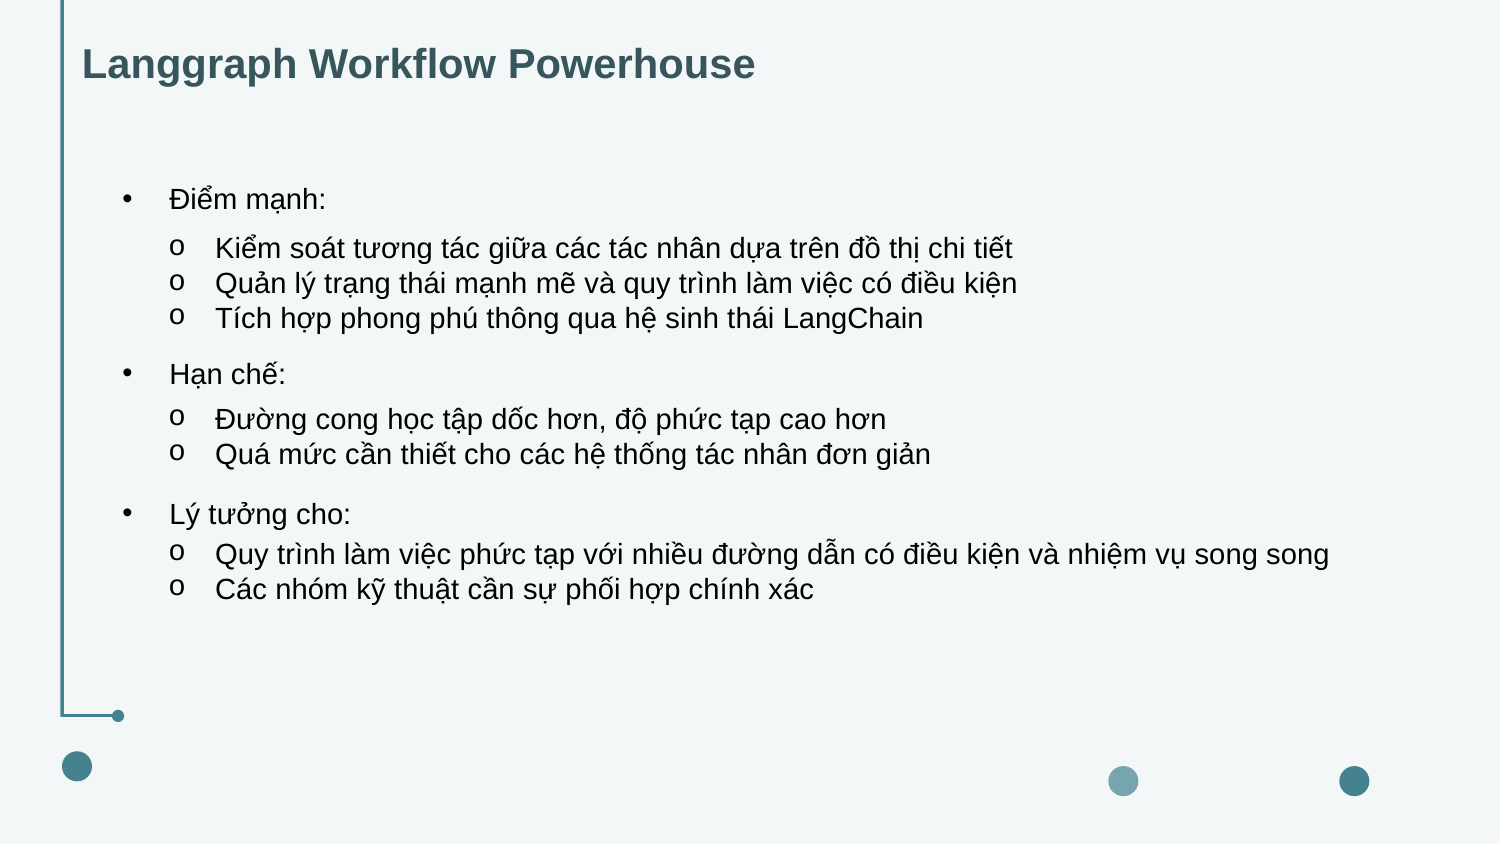

Langgraph Workflow Powerhouse
Điểm mạnh:

Hạn chế:

Lý tưởng cho:

Kiểm soát tương tác giữa các tác nhân dựa trên đồ thị chi tiết
Quản lý trạng thái mạnh mẽ và quy trình làm việc có điều kiện
Tích hợp phong phú thông qua hệ sinh thái LangChain
Đường cong học tập dốc hơn, độ phức tạp cao hơn
Quá mức cần thiết cho các hệ thống tác nhân đơn giản
Quy trình làm việc phức tạp với nhiều đường dẫn có điều kiện và nhiệm vụ song song
Các nhóm kỹ thuật cần sự phối hợp chính xác